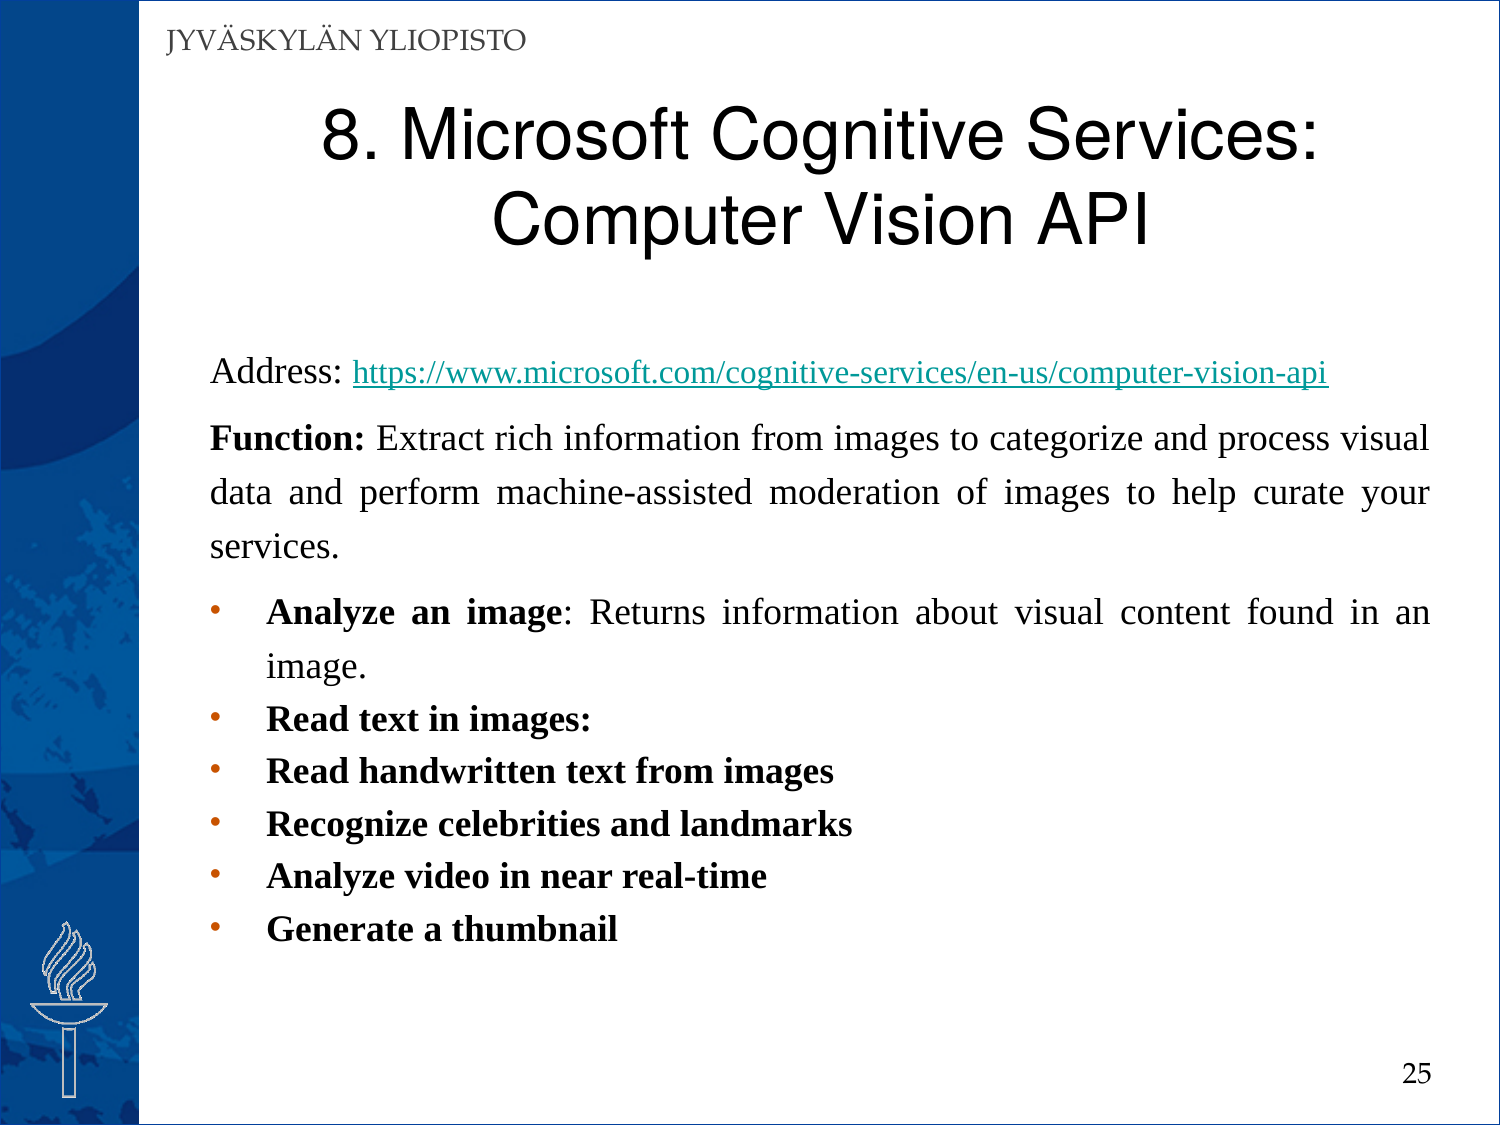

# 8. Microsoft Cognitive Services: Computer Vision API
Address: https://www.microsoft.com/cognitive-services/en-us/computer-vision-api
Function: Extract rich information from images to categorize and process visual data and perform machine-assisted moderation of images to help curate your services.
Analyze an image: Returns information about visual content found in an image.
Read text in images:
Read handwritten text from images
Recognize celebrities and landmarks
Analyze video in near real-time
Generate a thumbnail

25